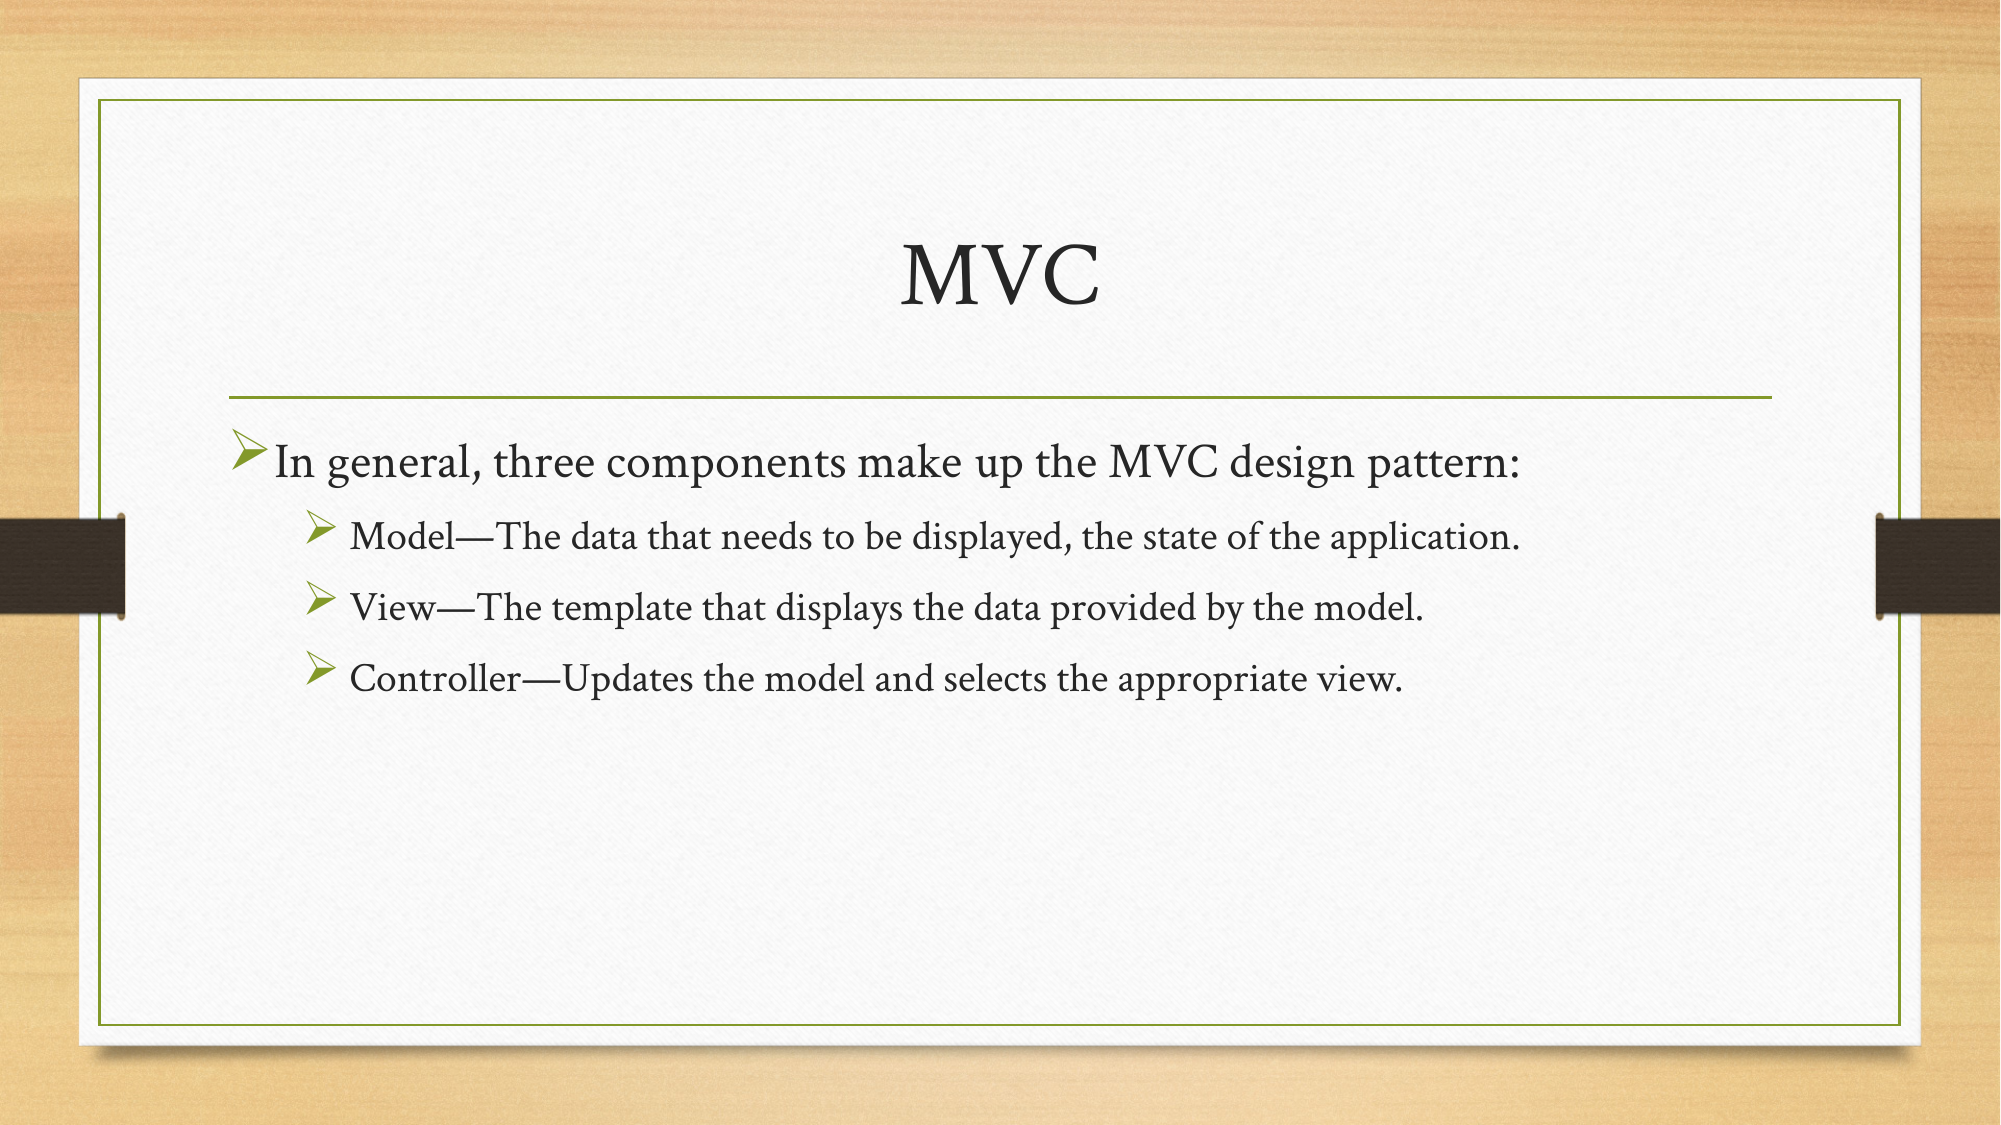

# MVC
In general, three components make up the MVC design pattern:
Model—The data that needs to be displayed, the state of the application.
View—The template that displays the data provided by the model.
Controller—Updates the model and selects the appropriate view.